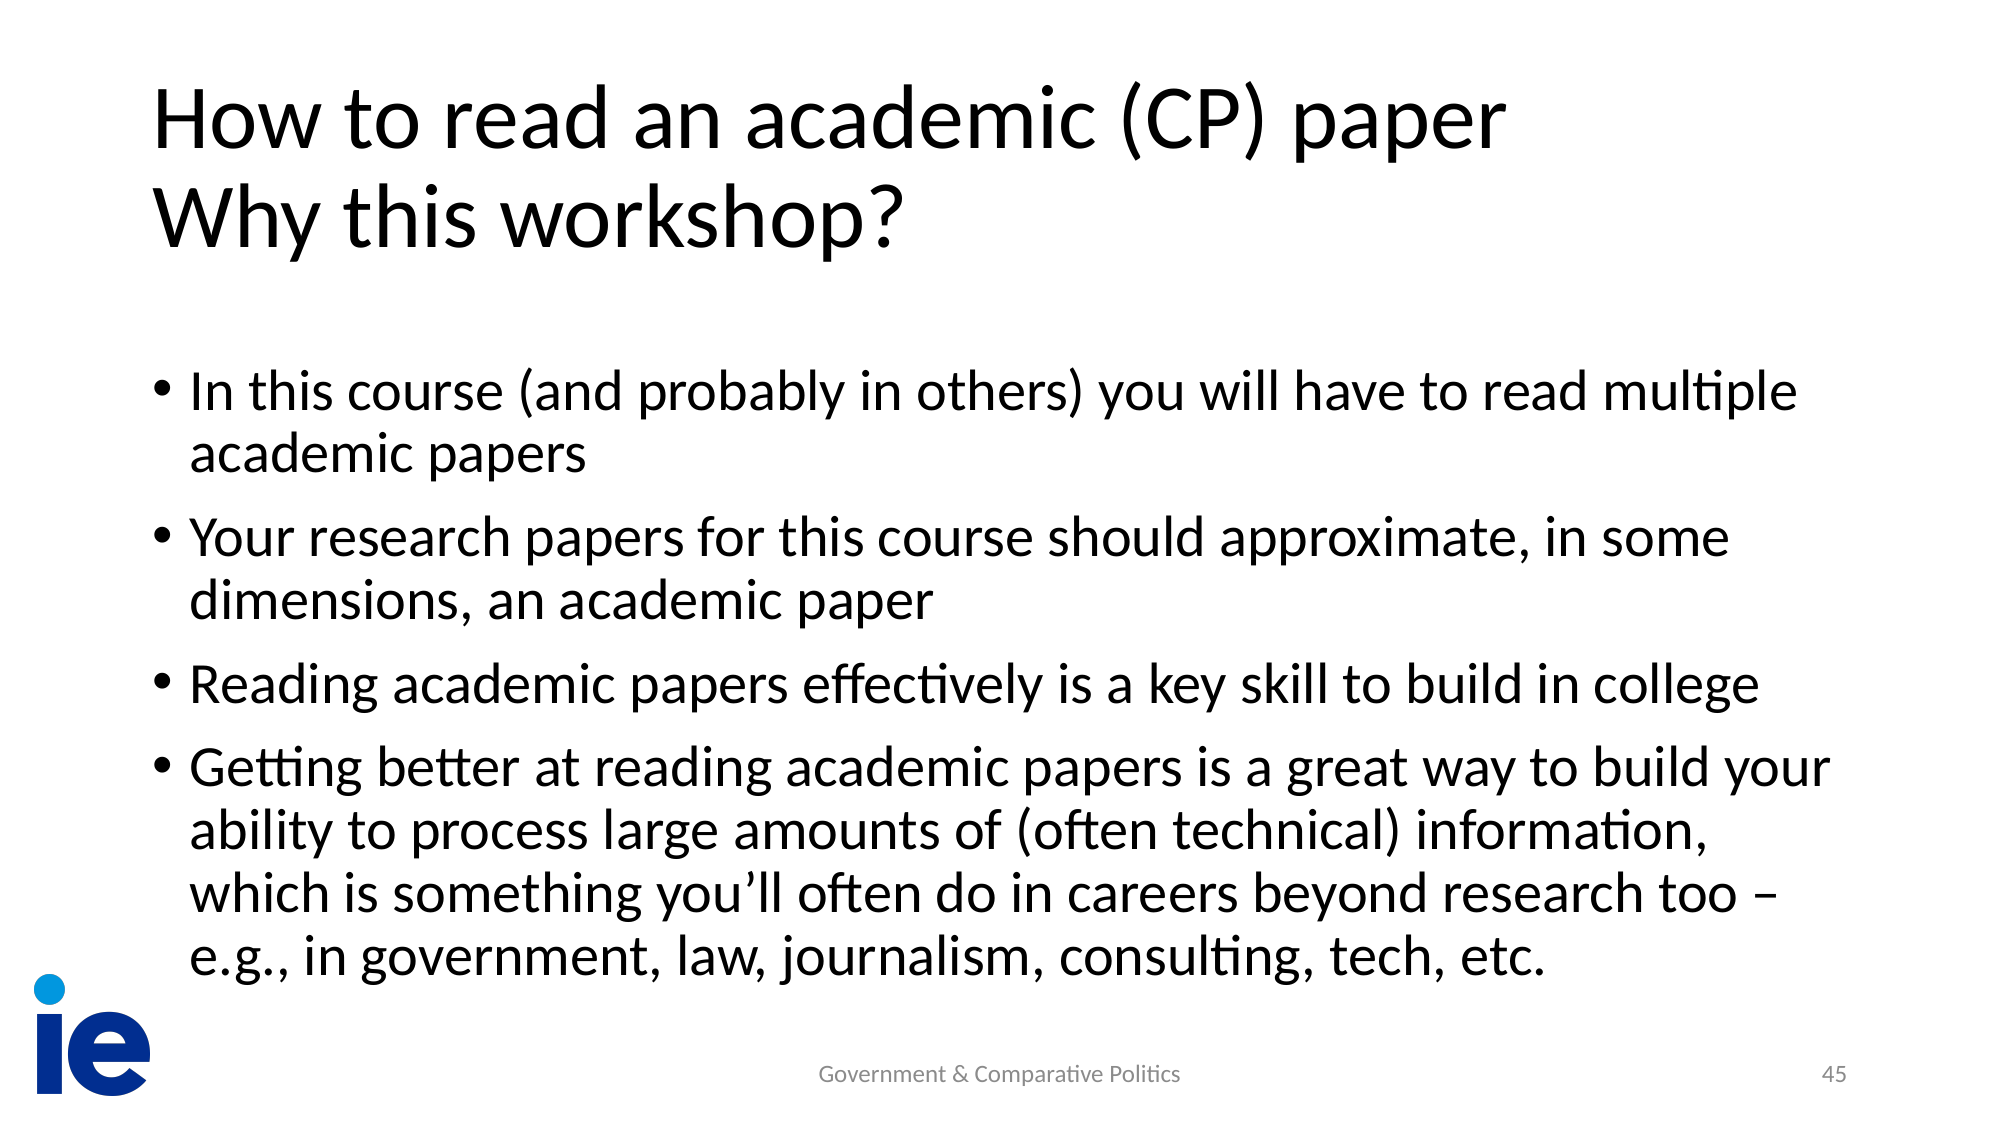

# How to read an academic (CP) paper Why this workshop?
In this course (and probably in others) you will have to read multiple academic papers
Your research papers for this course should approximate, in some dimensions, an academic paper
Reading academic papers effectively is a key skill to build in college
Getting better at reading academic papers is a great way to build your ability to process large amounts of (often technical) information, which is something you’ll often do in careers beyond research too – e.g., in government, law, journalism, consulting, tech, etc.
Government & Comparative Politics
45